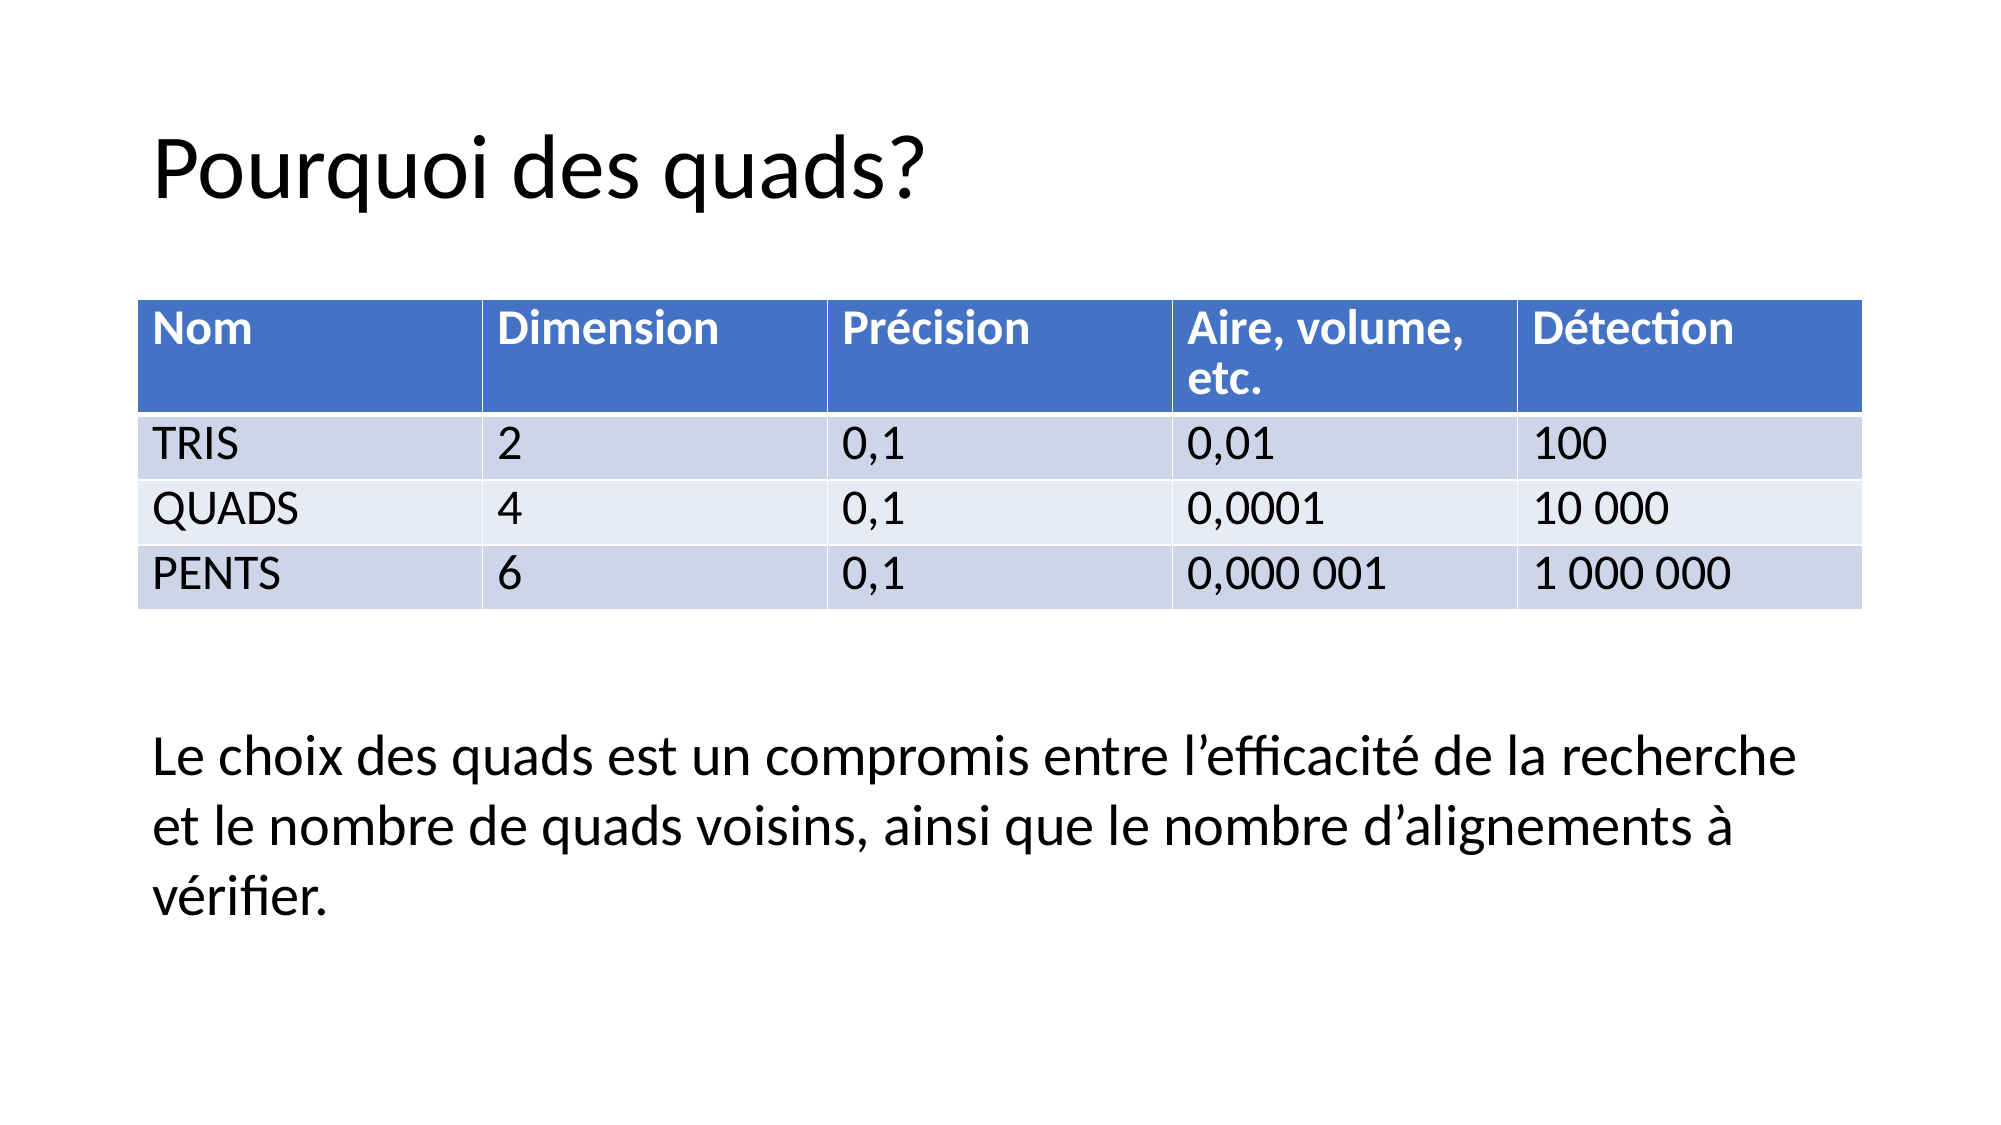

# Pourquoi des quads?
| Nom | Dimension | Précision | Aire, volume, etc. | Détection |
| --- | --- | --- | --- | --- |
| TRIS | 2 | 0,1 | 0,01 | 100 |
| QUADS | 4 | 0,1 | 0,0001 | 10 000 |
| PENTS | 6 | 0,1 | 0,000 001 | 1 000 000 |
Le choix des quads est un compromis entre l’efficacité de la recherche et le nombre de quads voisins, ainsi que le nombre d’alignements à vérifier.